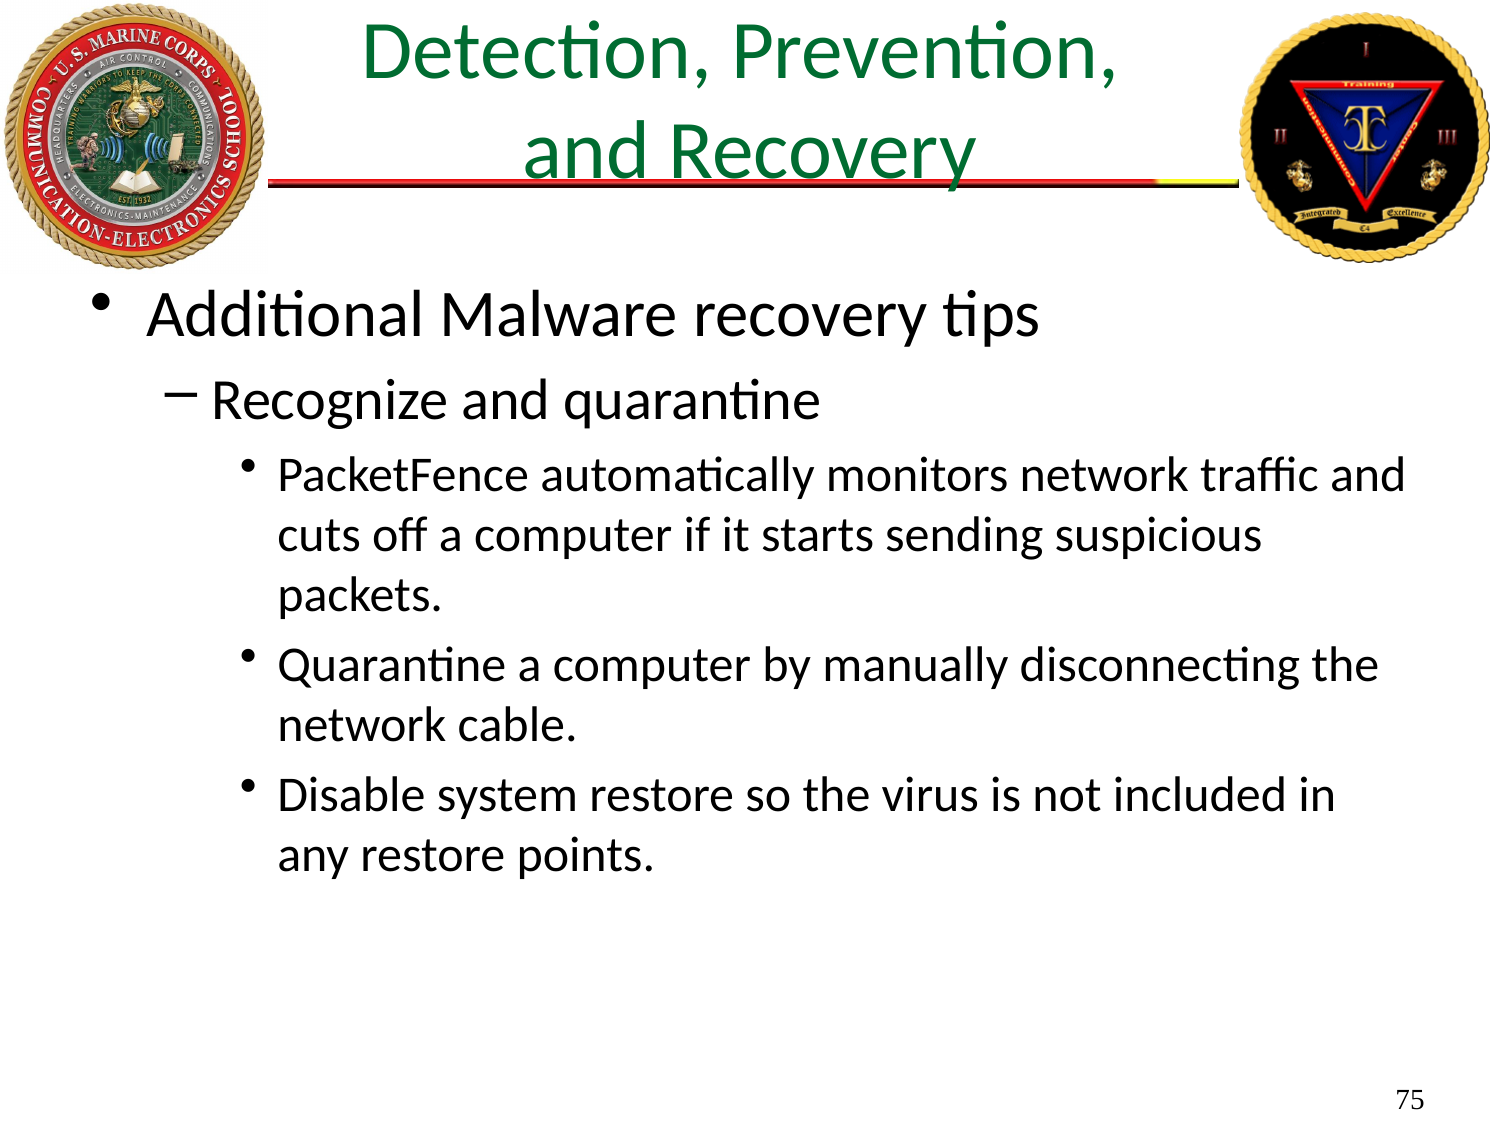

# Detection, Prevention, and Recovery
Additional Malware recovery tips
Recognize and quarantine
PacketFence automatically monitors network traffic and cuts off a computer if it starts sending suspicious packets.
Quarantine a computer by manually disconnecting the network cable.
Disable system restore so the virus is not included in any restore points.